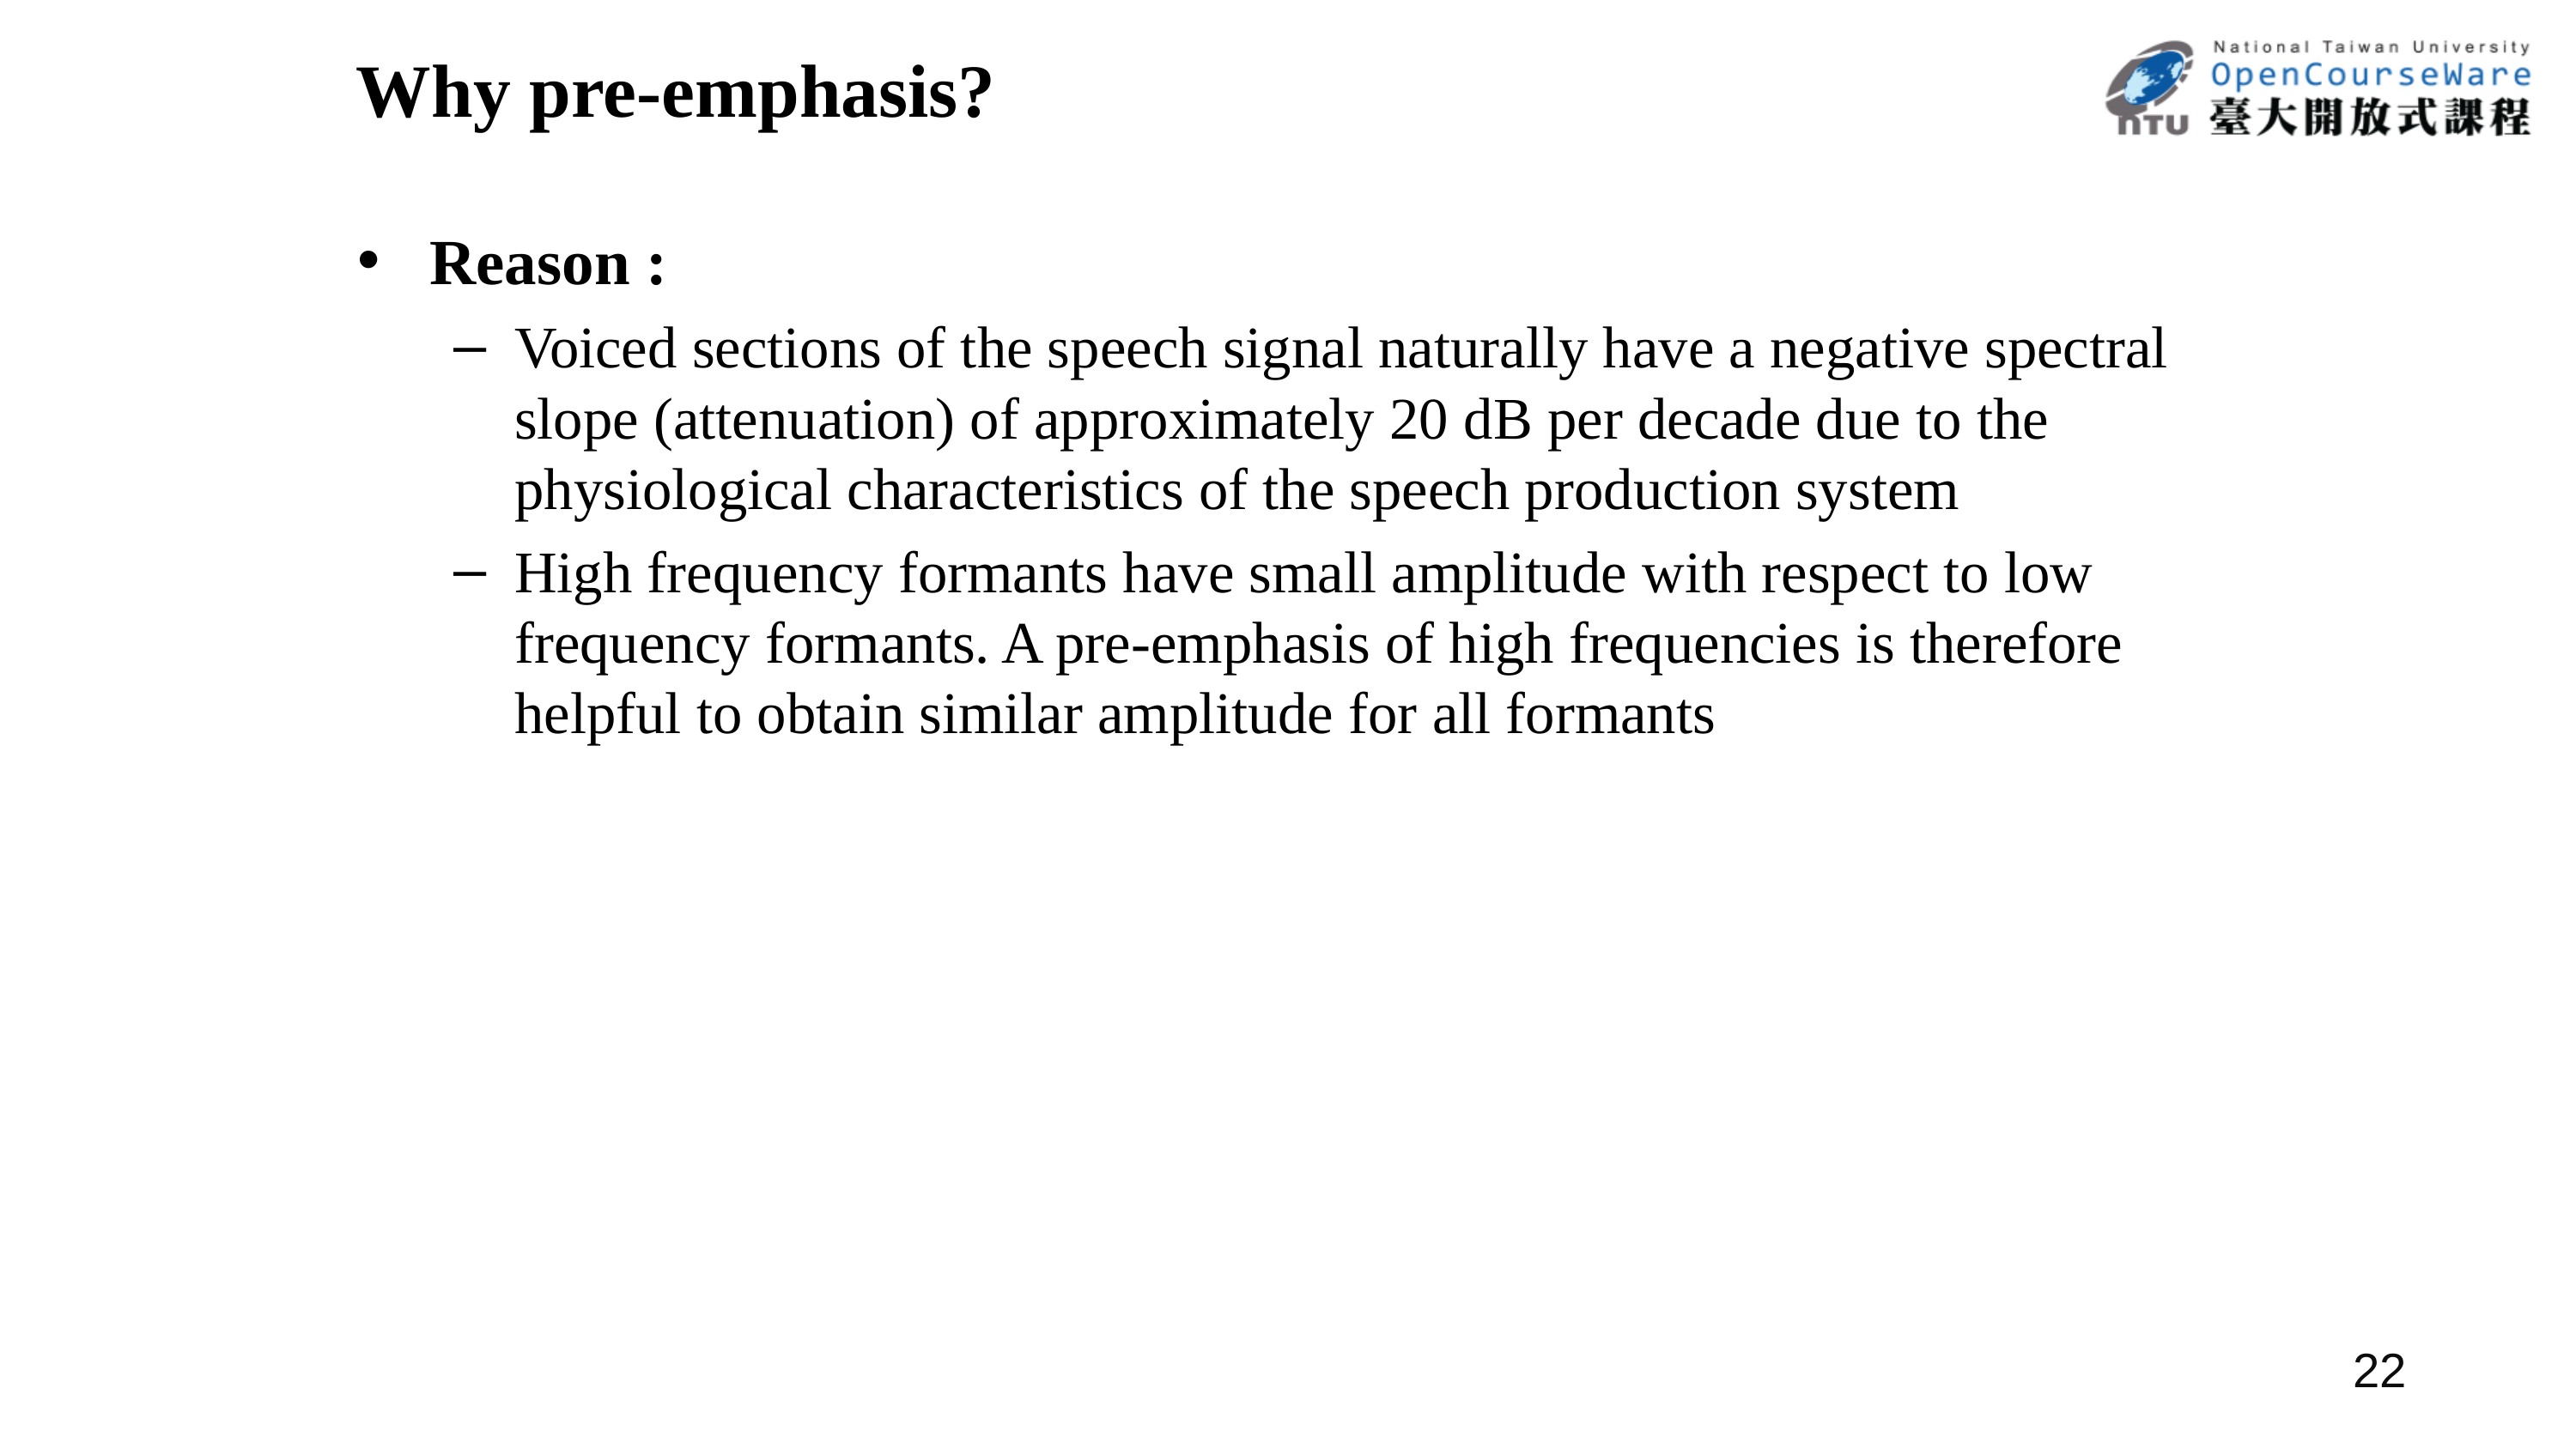

# Why pre-emphasis?
Reason :
Voiced sections of the speech signal naturally have a negative spectral slope (attenuation) of approximately 20 dB per decade due to the physiological characteristics of the speech production system
High frequency formants have small amplitude with respect to low frequency formants. A pre-emphasis of high frequencies is therefore helpful to obtain similar amplitude for all formants